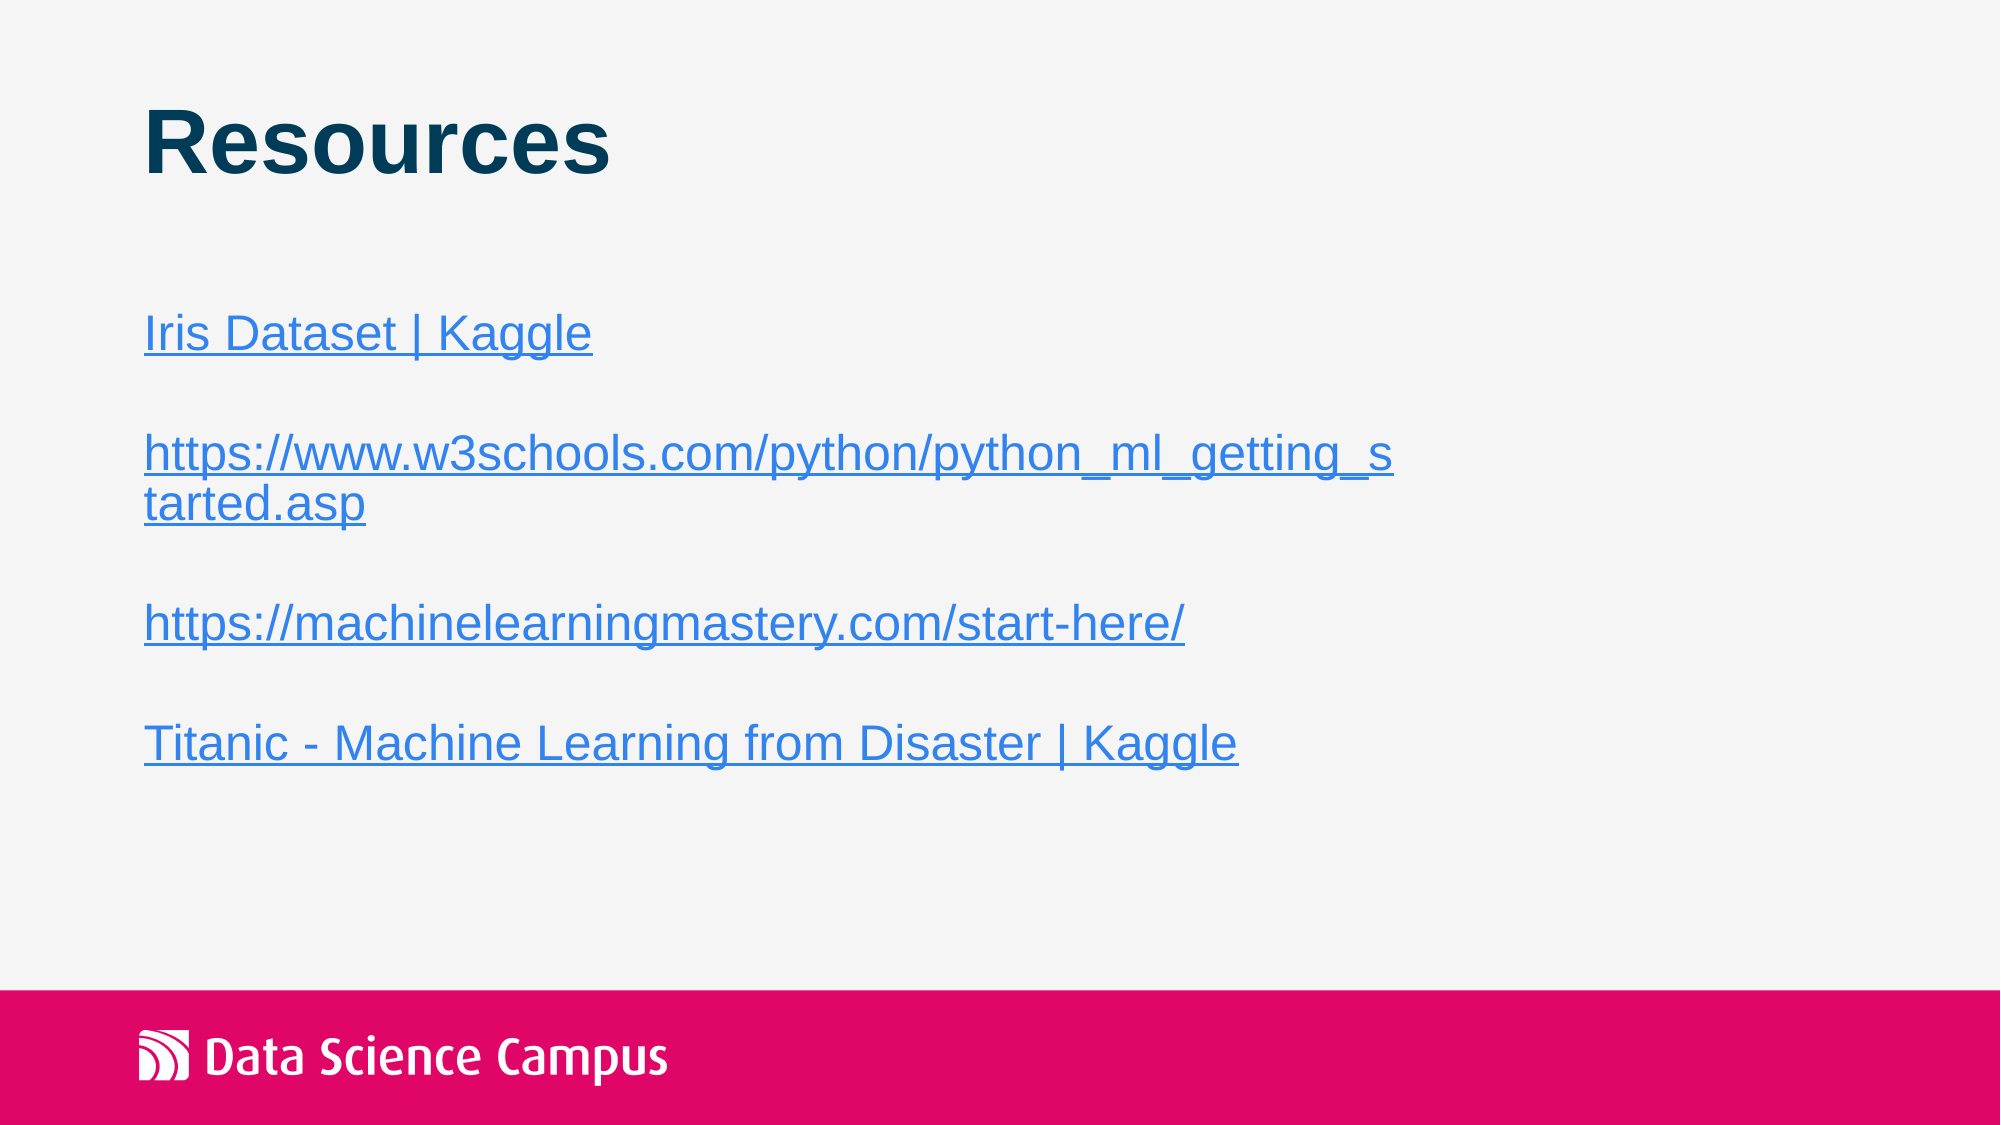

Resources
Iris Dataset | Kaggle

https://www.w3schools.com/python/python_ml_getting_started.asp

https://machinelearningmastery.com/start-here/

Titanic - Machine Learning from Disaster | Kaggle